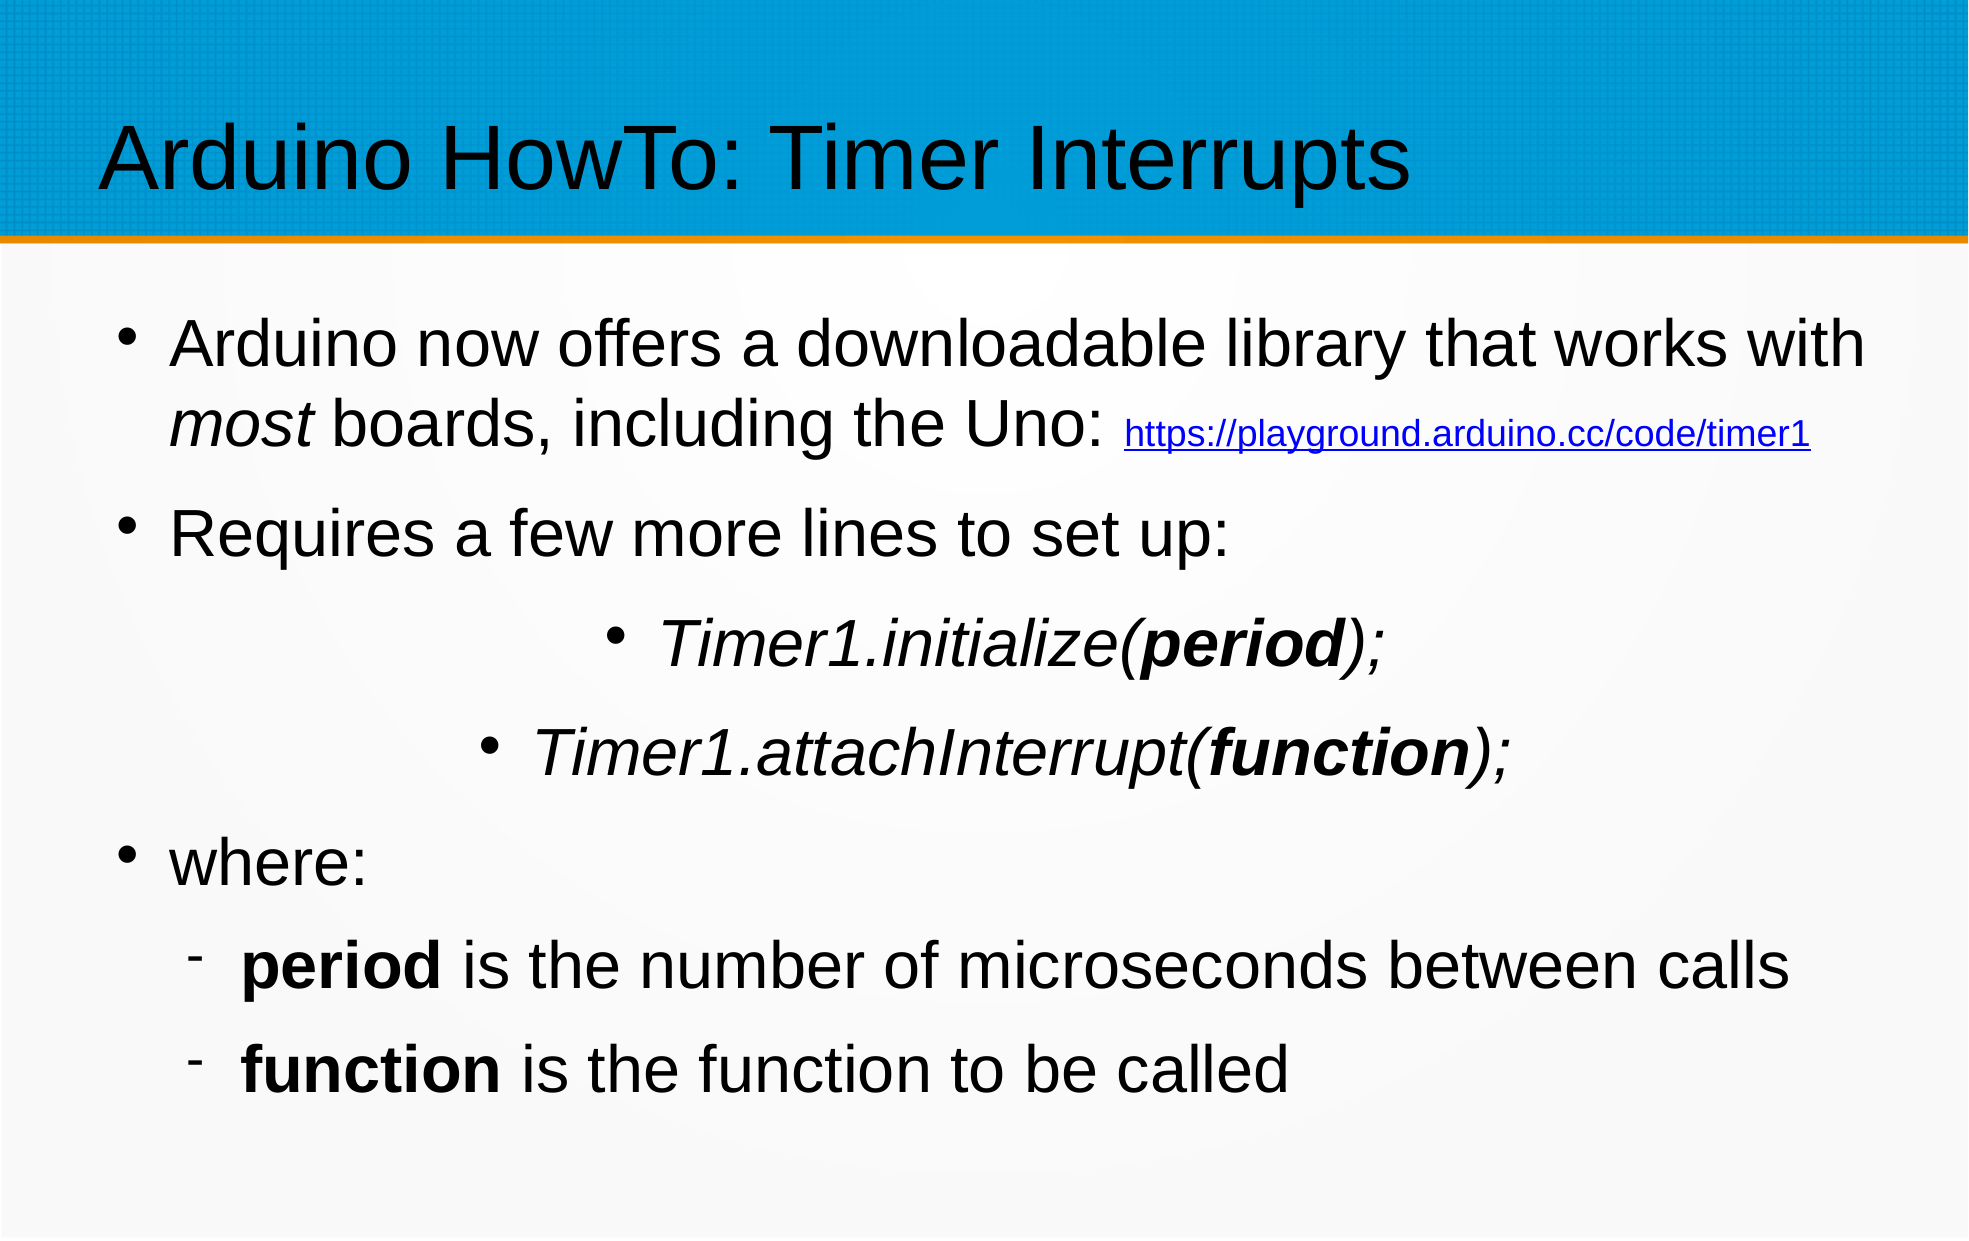

Arduino HowTo: Timer Interrupts
Arduino now offers a downloadable library that works with most boards, including the Uno: https://playground.arduino.cc/code/timer1
Requires a few more lines to set up:
Timer1.initialize(period);
Timer1.attachInterrupt(function);
where:
period is the number of microseconds between calls
function is the function to be called